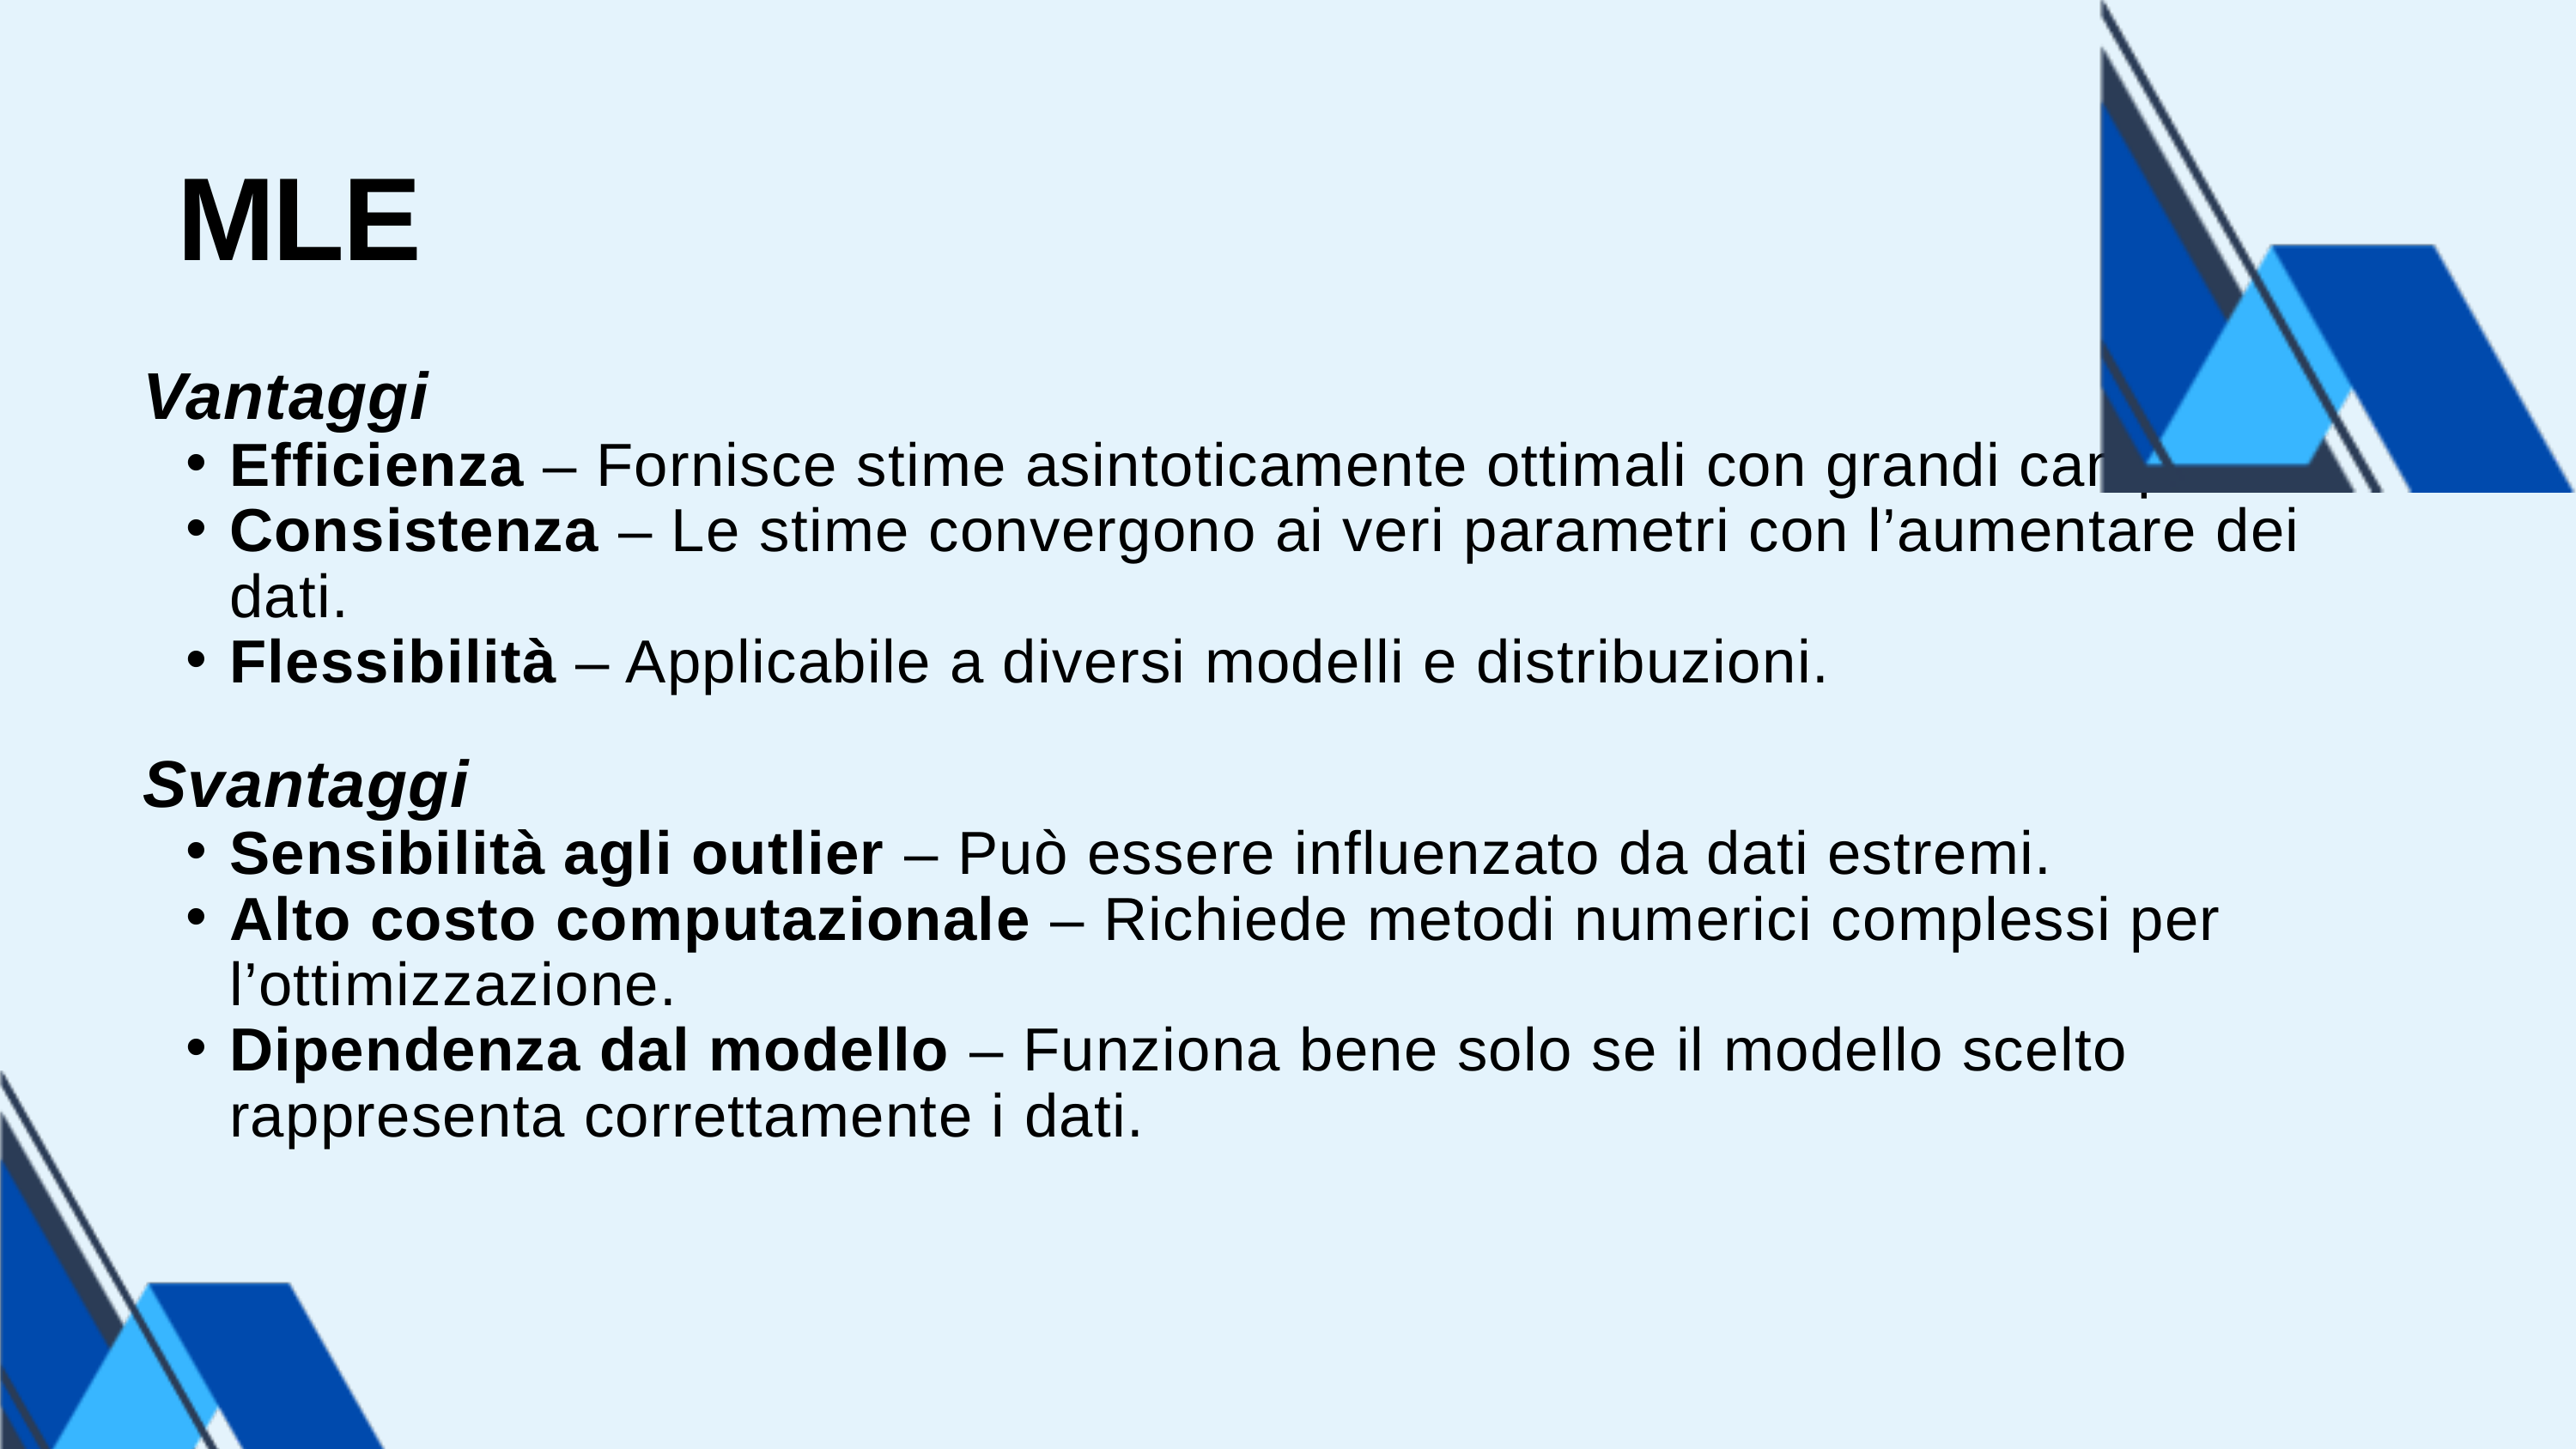

MLE

Vantaggi
Efficienza – Fornisce stime asintoticamente ottimali con grandi campioni.
Consistenza – Le stime convergono ai veri parametri con l’aumentare dei dati.
Flessibilità – Applicabile a diversi modelli e distribuzioni.

Svantaggi
Sensibilità agli outlier – Può essere influenzato da dati estremi.
Alto costo computazionale – Richiede metodi numerici complessi per l’ottimizzazione.
Dipendenza dal modello – Funziona bene solo se il modello scelto rappresenta correttamente i dati.